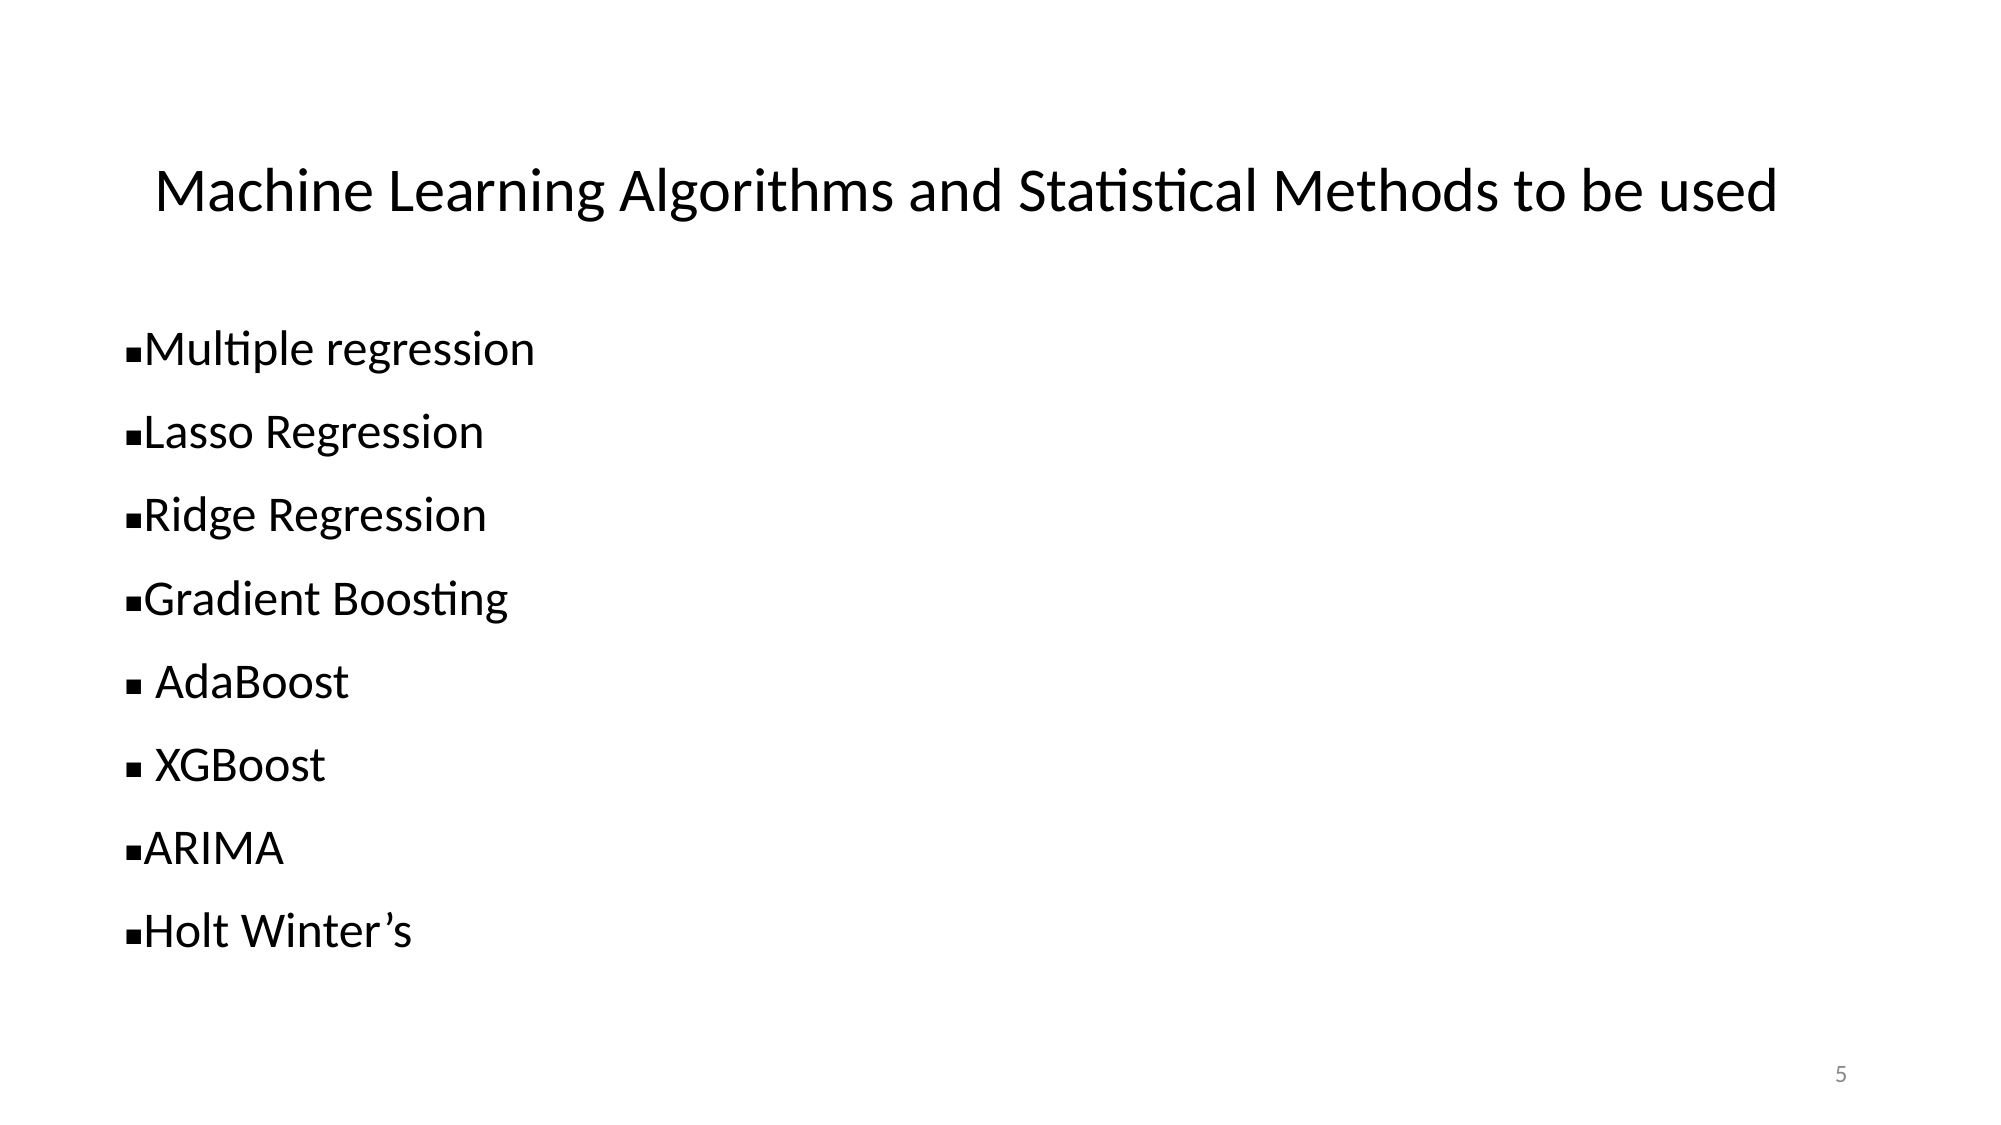

# Machine Learning Algorithms and Statistical Methods to be used
Multiple regression
Lasso Regression
Ridge Regression
Gradient Boosting
 AdaBoost
 XGBoost
ARIMA
Holt Winter’s

5